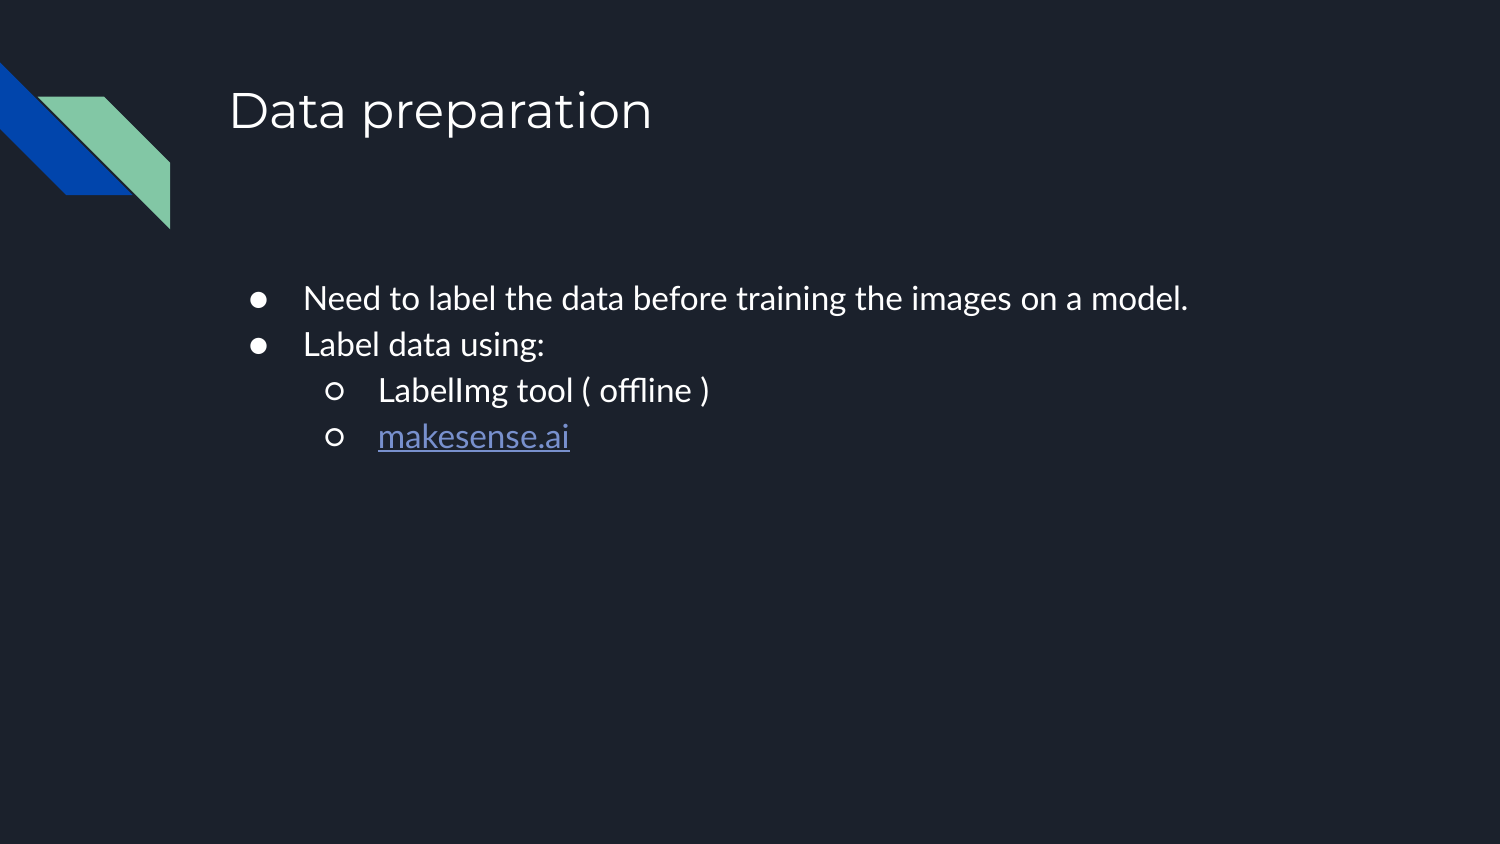

# Data preparation
Need to label the data before training the images on a model.
Label data using:
LabelImg tool ( offline )
makesense.ai